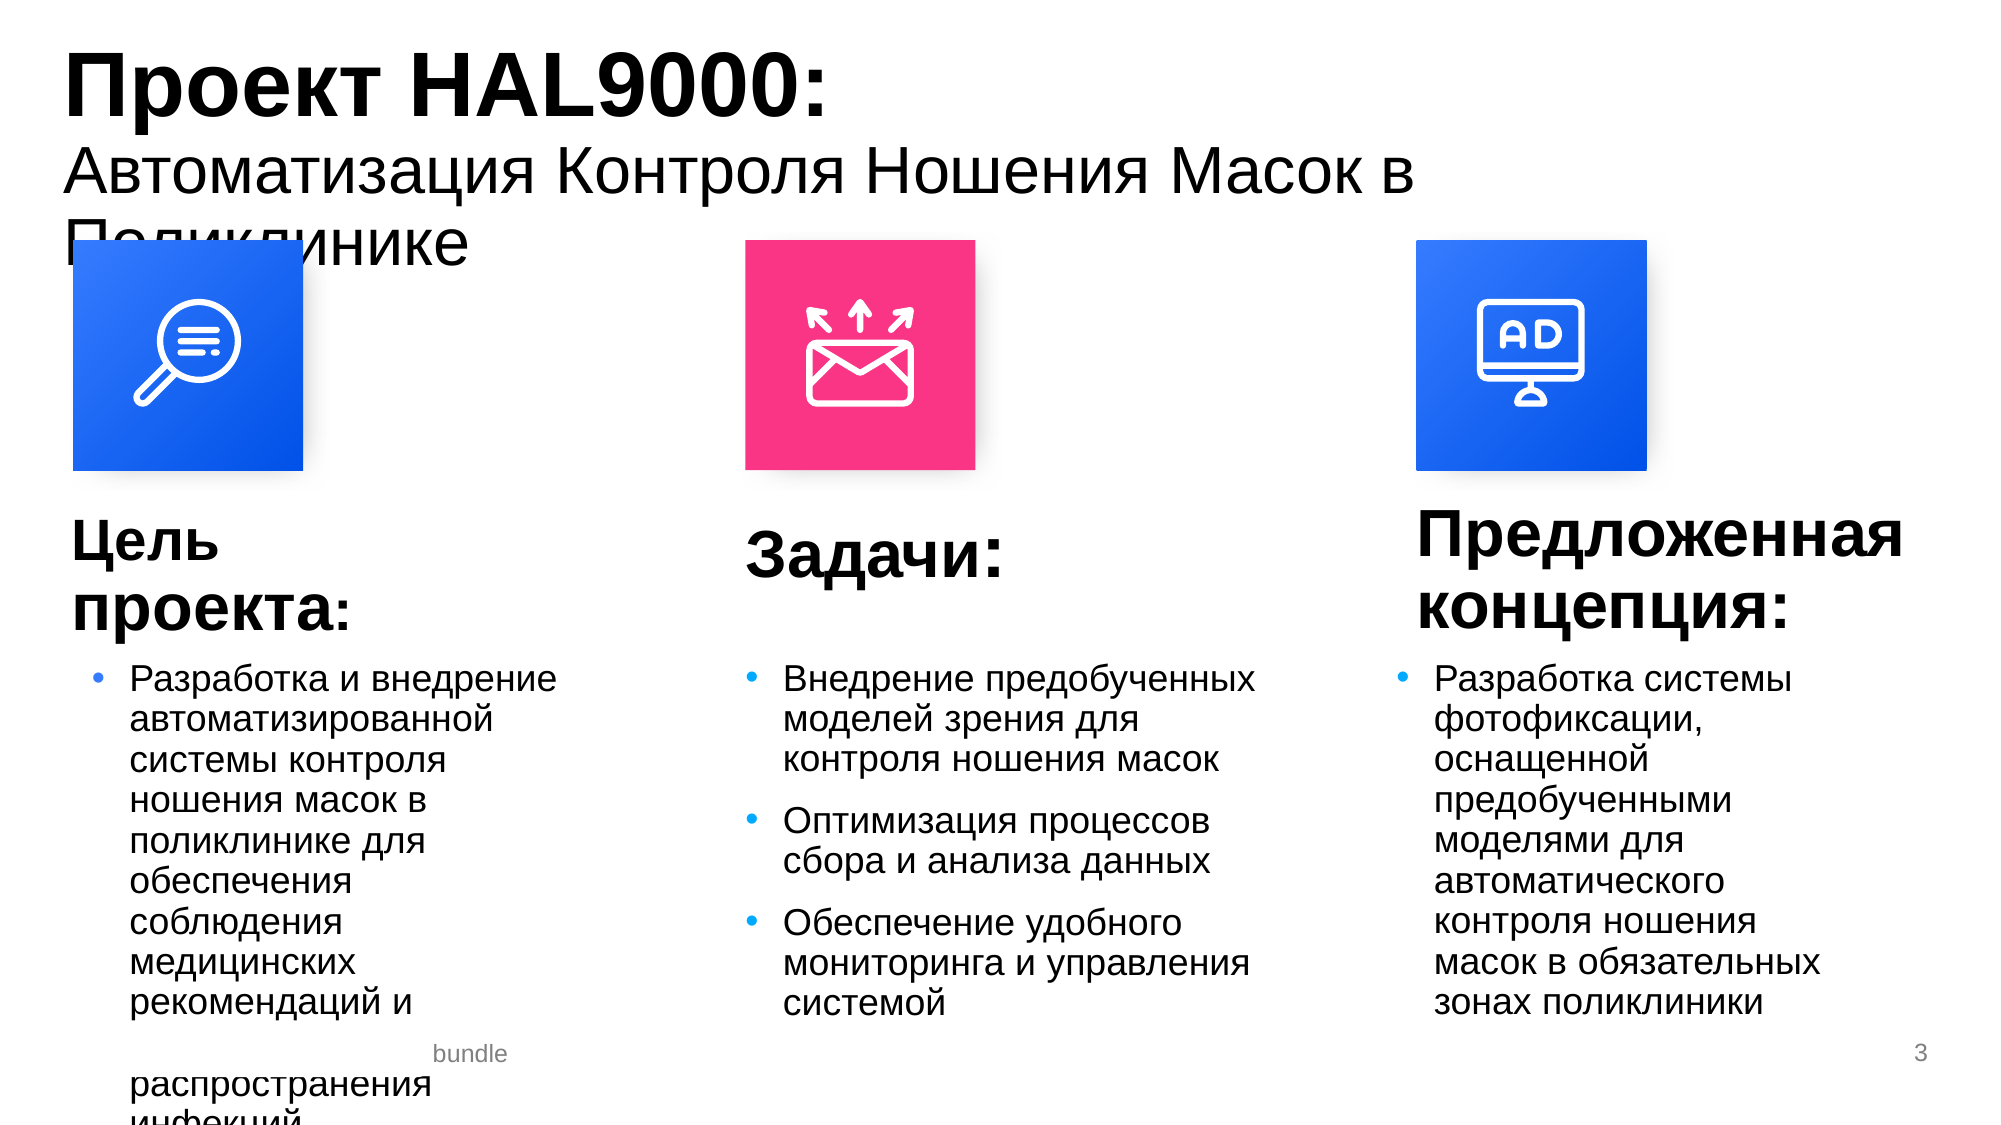

# Проект HAL9000: Автоматизация Контроля Ношения Масок в Поликлинике

Предложенная концепция:
Цель проекта:
Задачи:

Внедрение предобученных моделей зрения для контроля ношения масок
Оптимизация процессов сбора и анализа данных
Обеспечение удобного мониторинга и управления системой
Разработка системы фотофиксации, оснащенной предобученными моделями для автоматического контроля ношения масок в обязательных зонах поликлиники
Разработка и внедрение автоматизированной системы контроля ношения масок в поликлинике для обеспечения соблюдения медицинских рекомендаций и предотвращения распространения инфекций

3